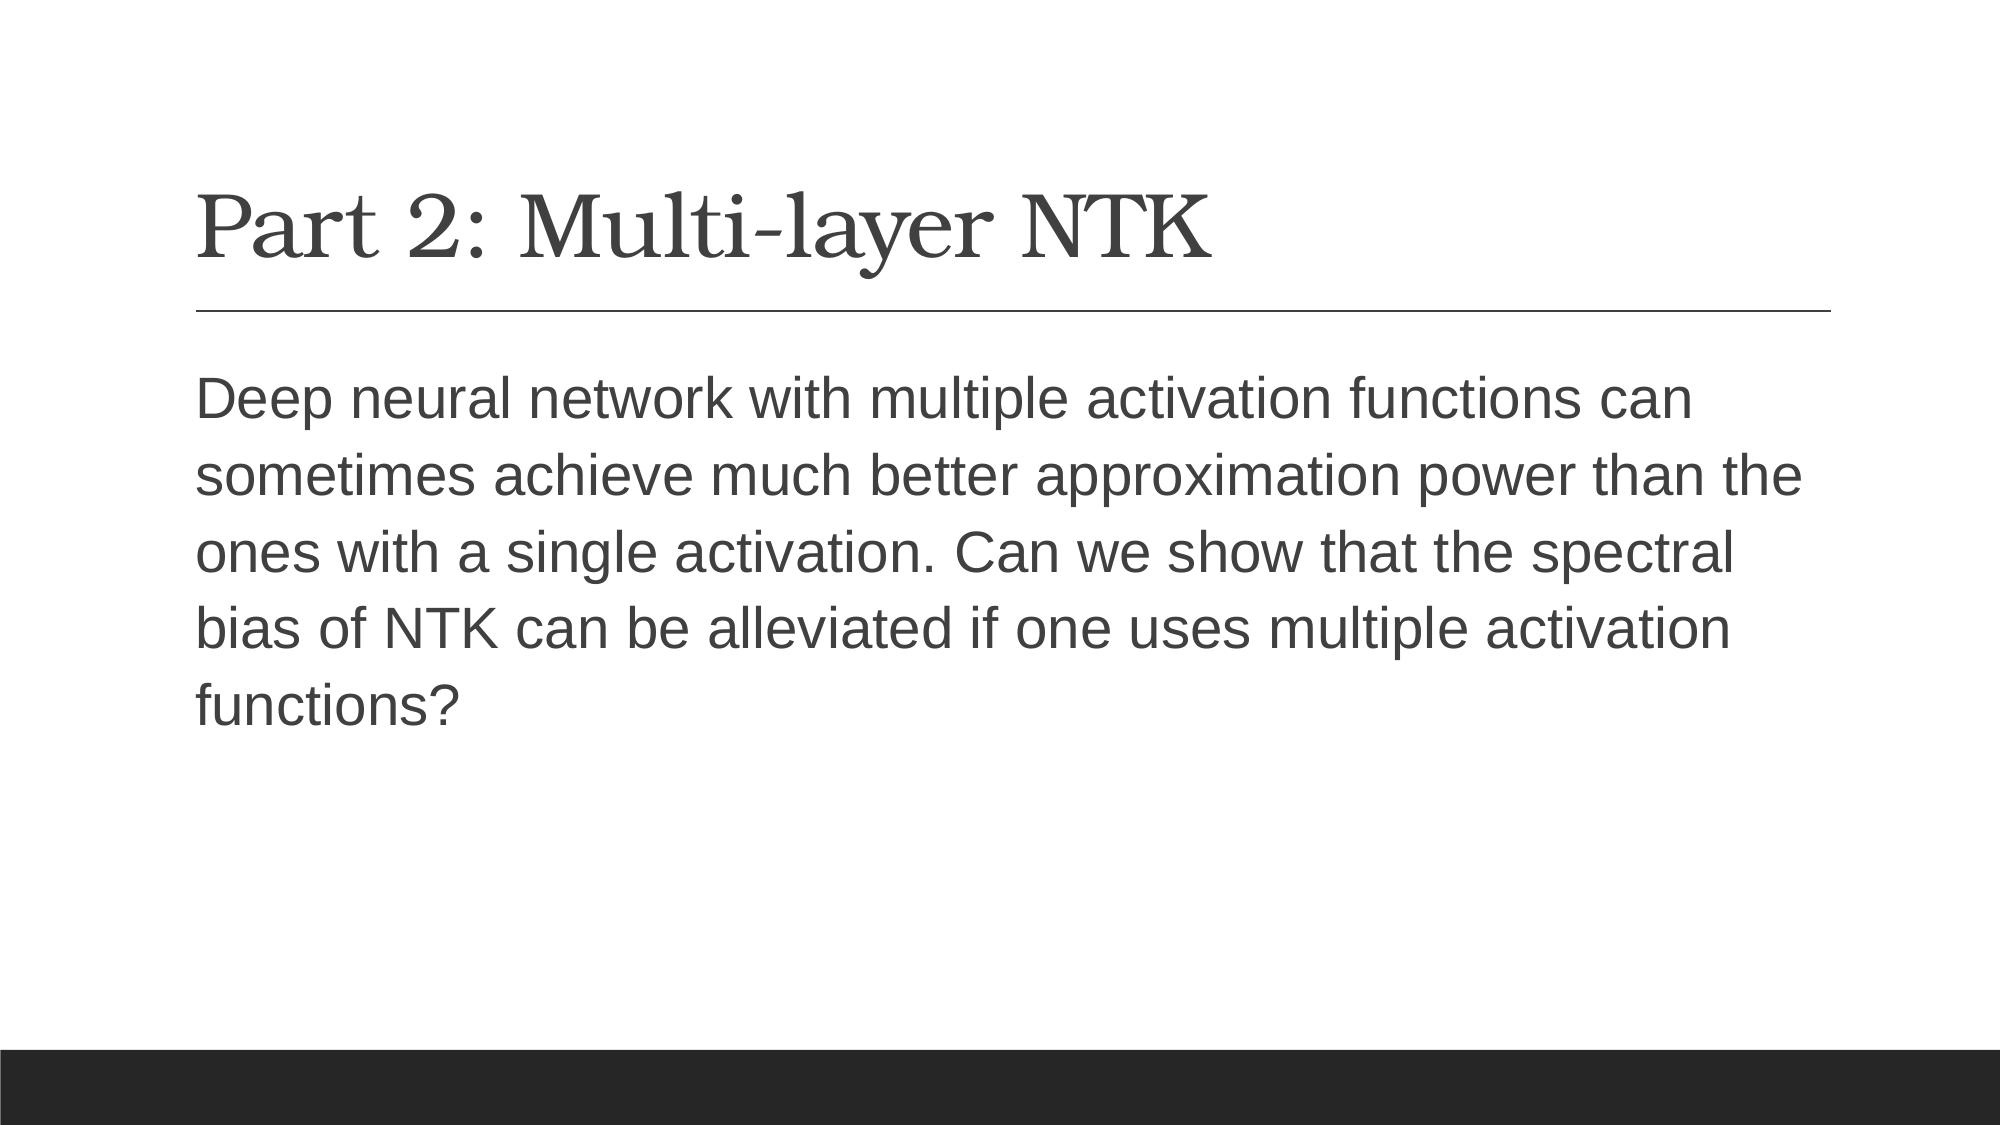

# Part 2: Multi-layer NTK
Deep neural network with multiple activation functions can sometimes achieve much better approximation power than the ones with a single activation. Can we show that the spectral bias of NTK can be alleviated if one uses multiple activation functions?